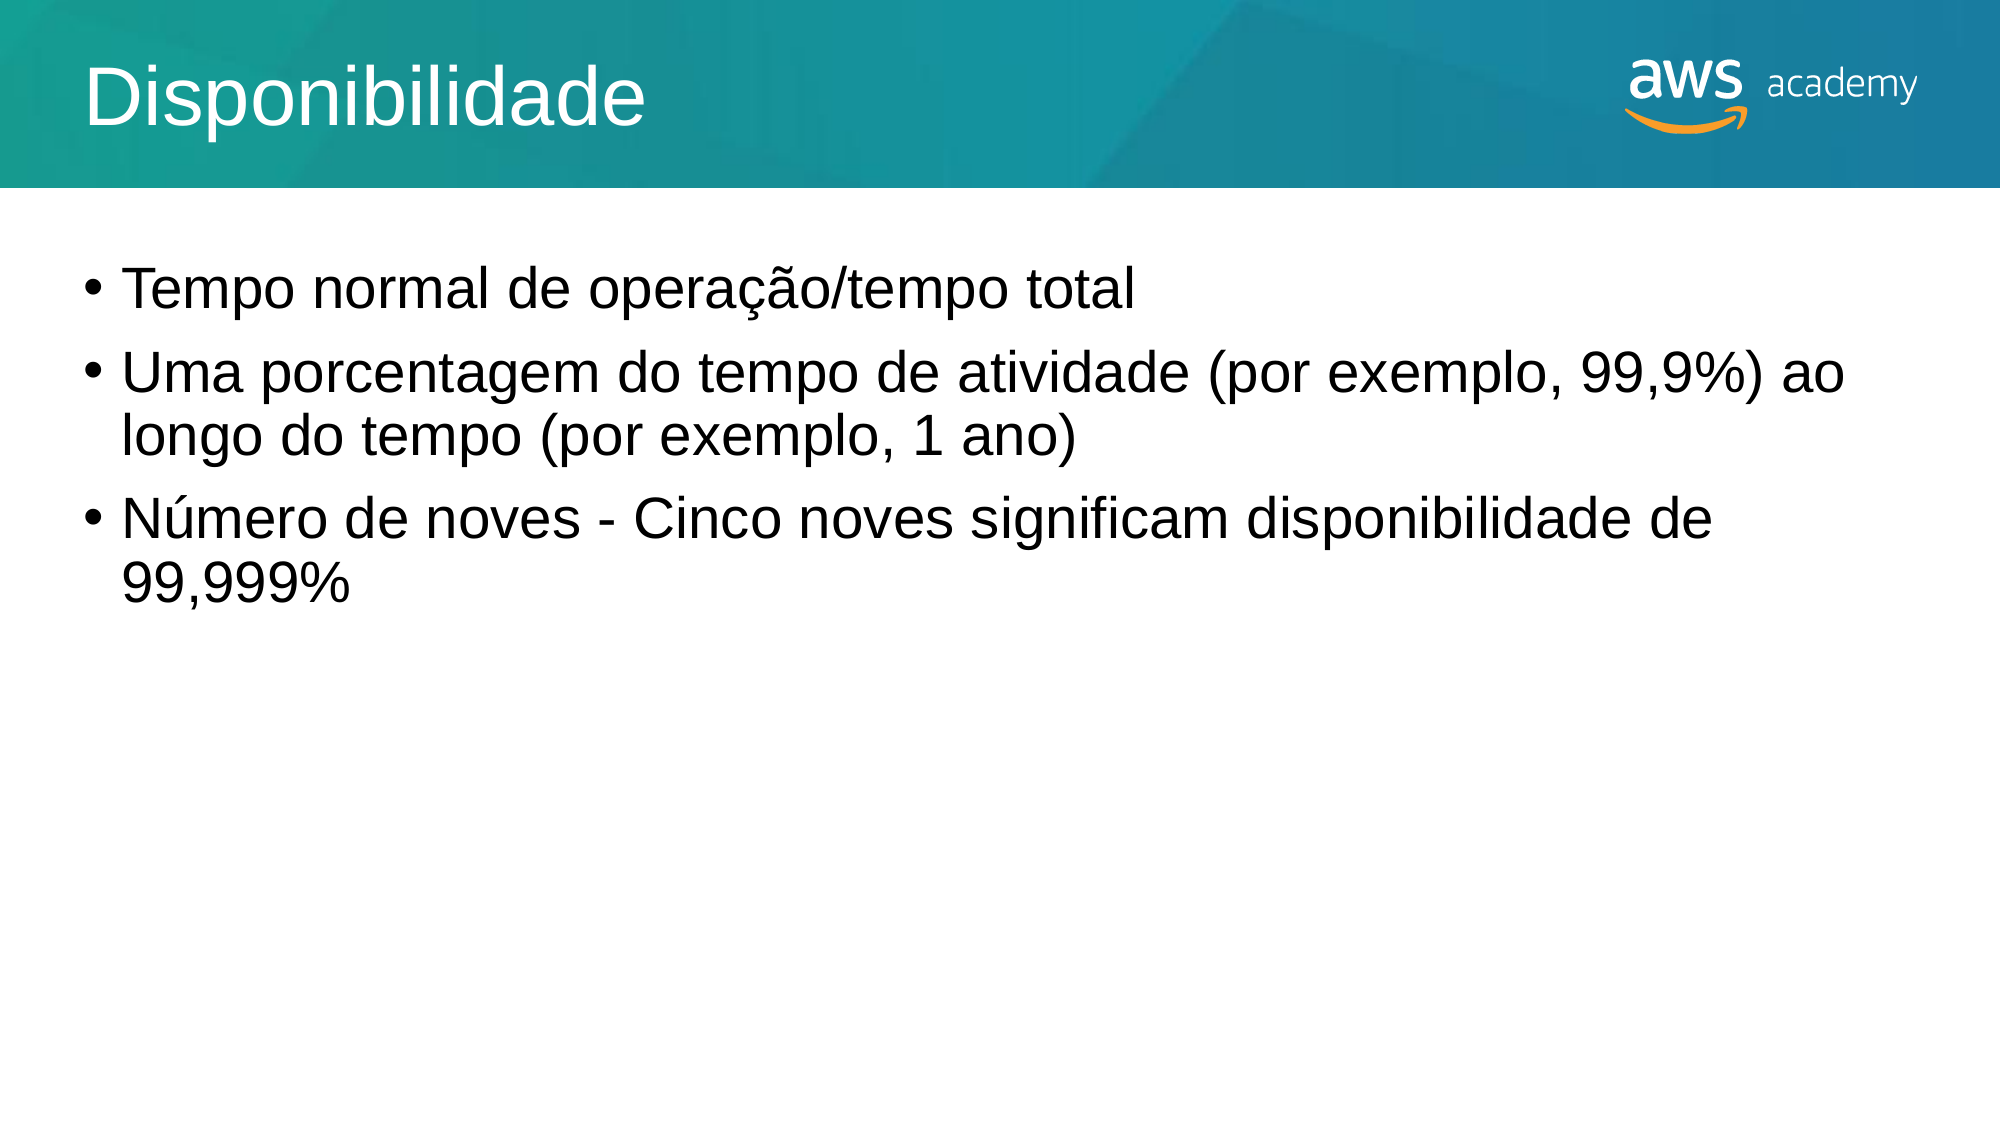

# Disponibilidade
Tempo normal de operação/tempo total
Uma porcentagem do tempo de atividade (por exemplo, 99,9%) ao longo do tempo (por exemplo, 1 ano)
Número de noves - Cinco noves significam disponibilidade de 99,999%